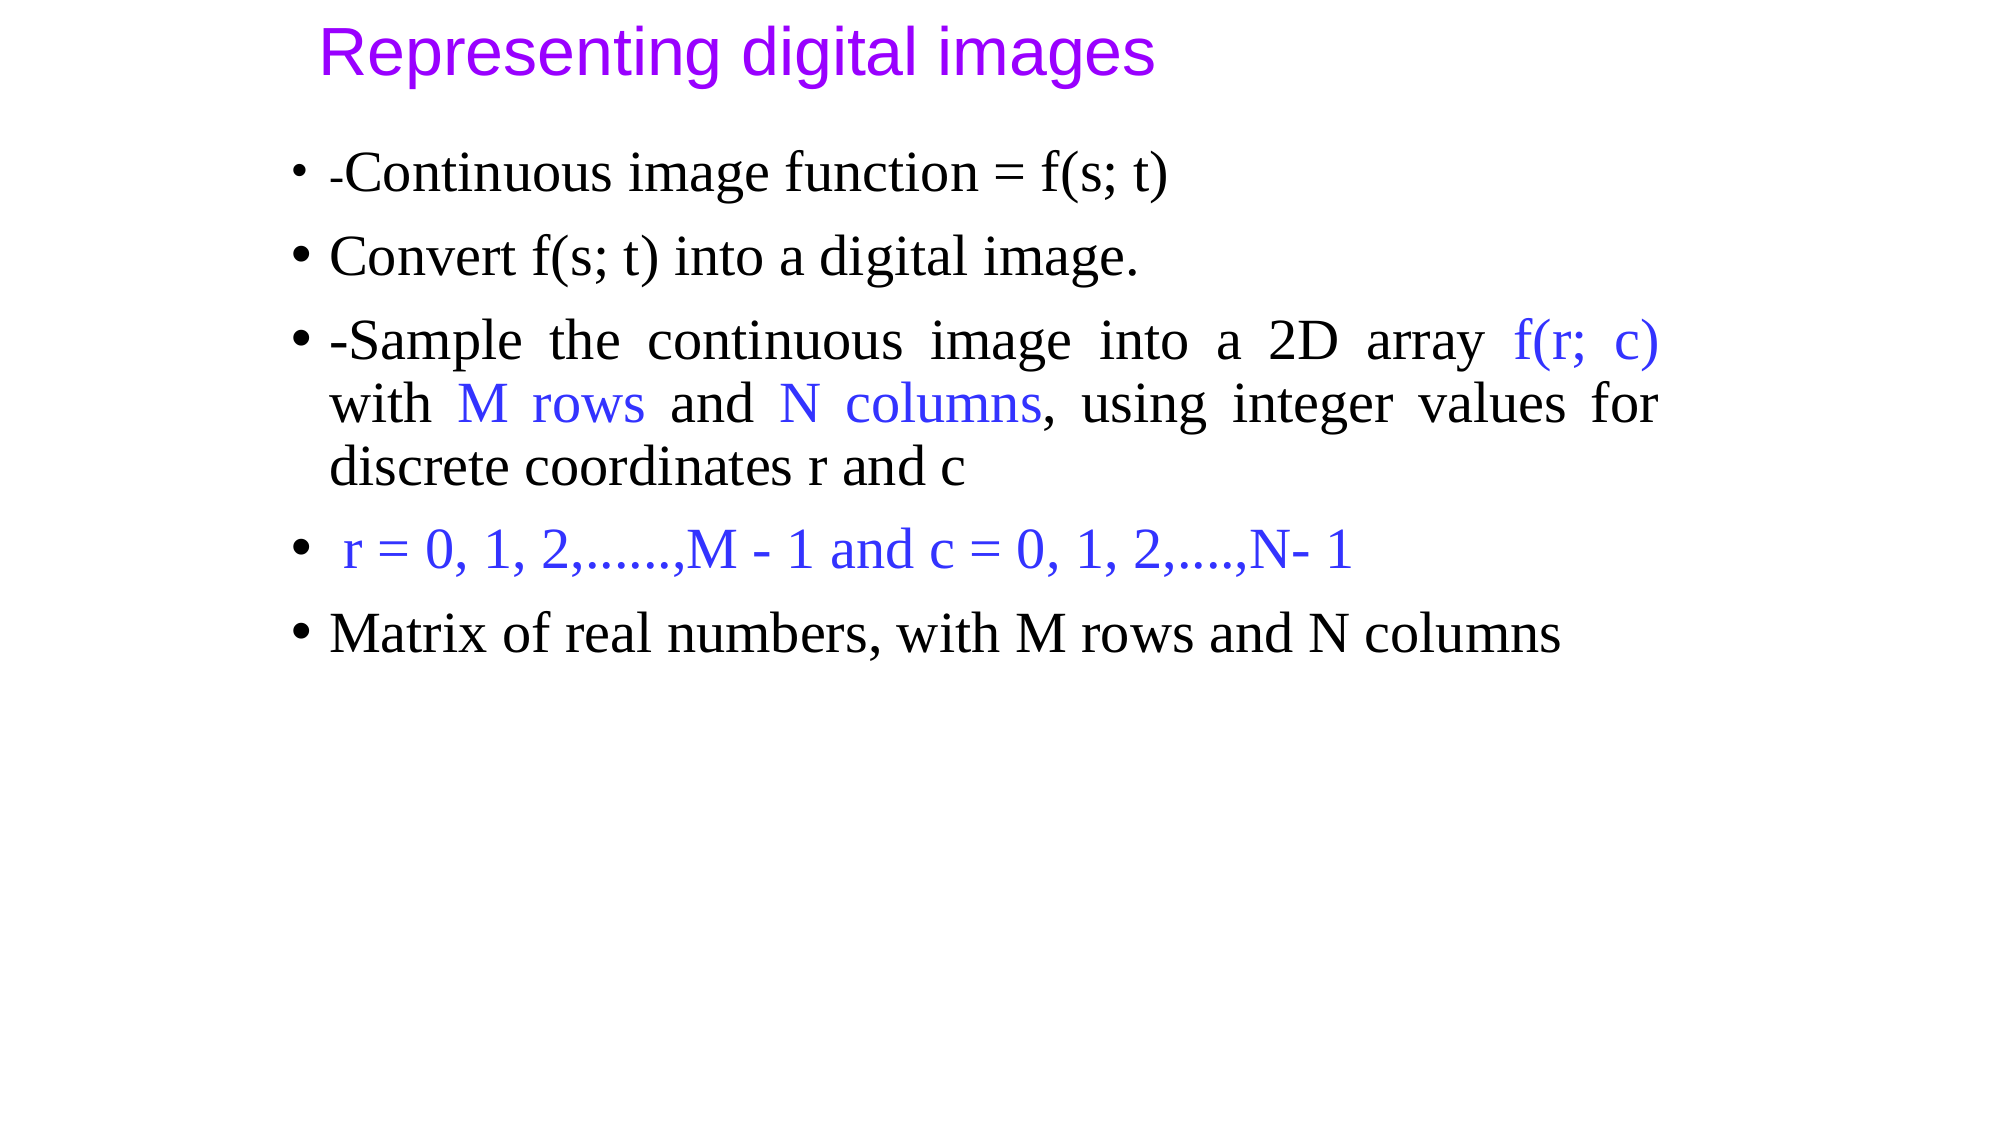

Representing digital images
-Continuous image function = f(s; t)
Convert f(s; t) into a digital image.
-Sample the continuous image into a 2D array f(r; c) with M rows and N columns, using integer values for discrete coordinates r and c
 r = 0, 1, 2,......,M - 1 and c = 0, 1, 2,....,N- 1
Matrix of real numbers, with M rows and N columns